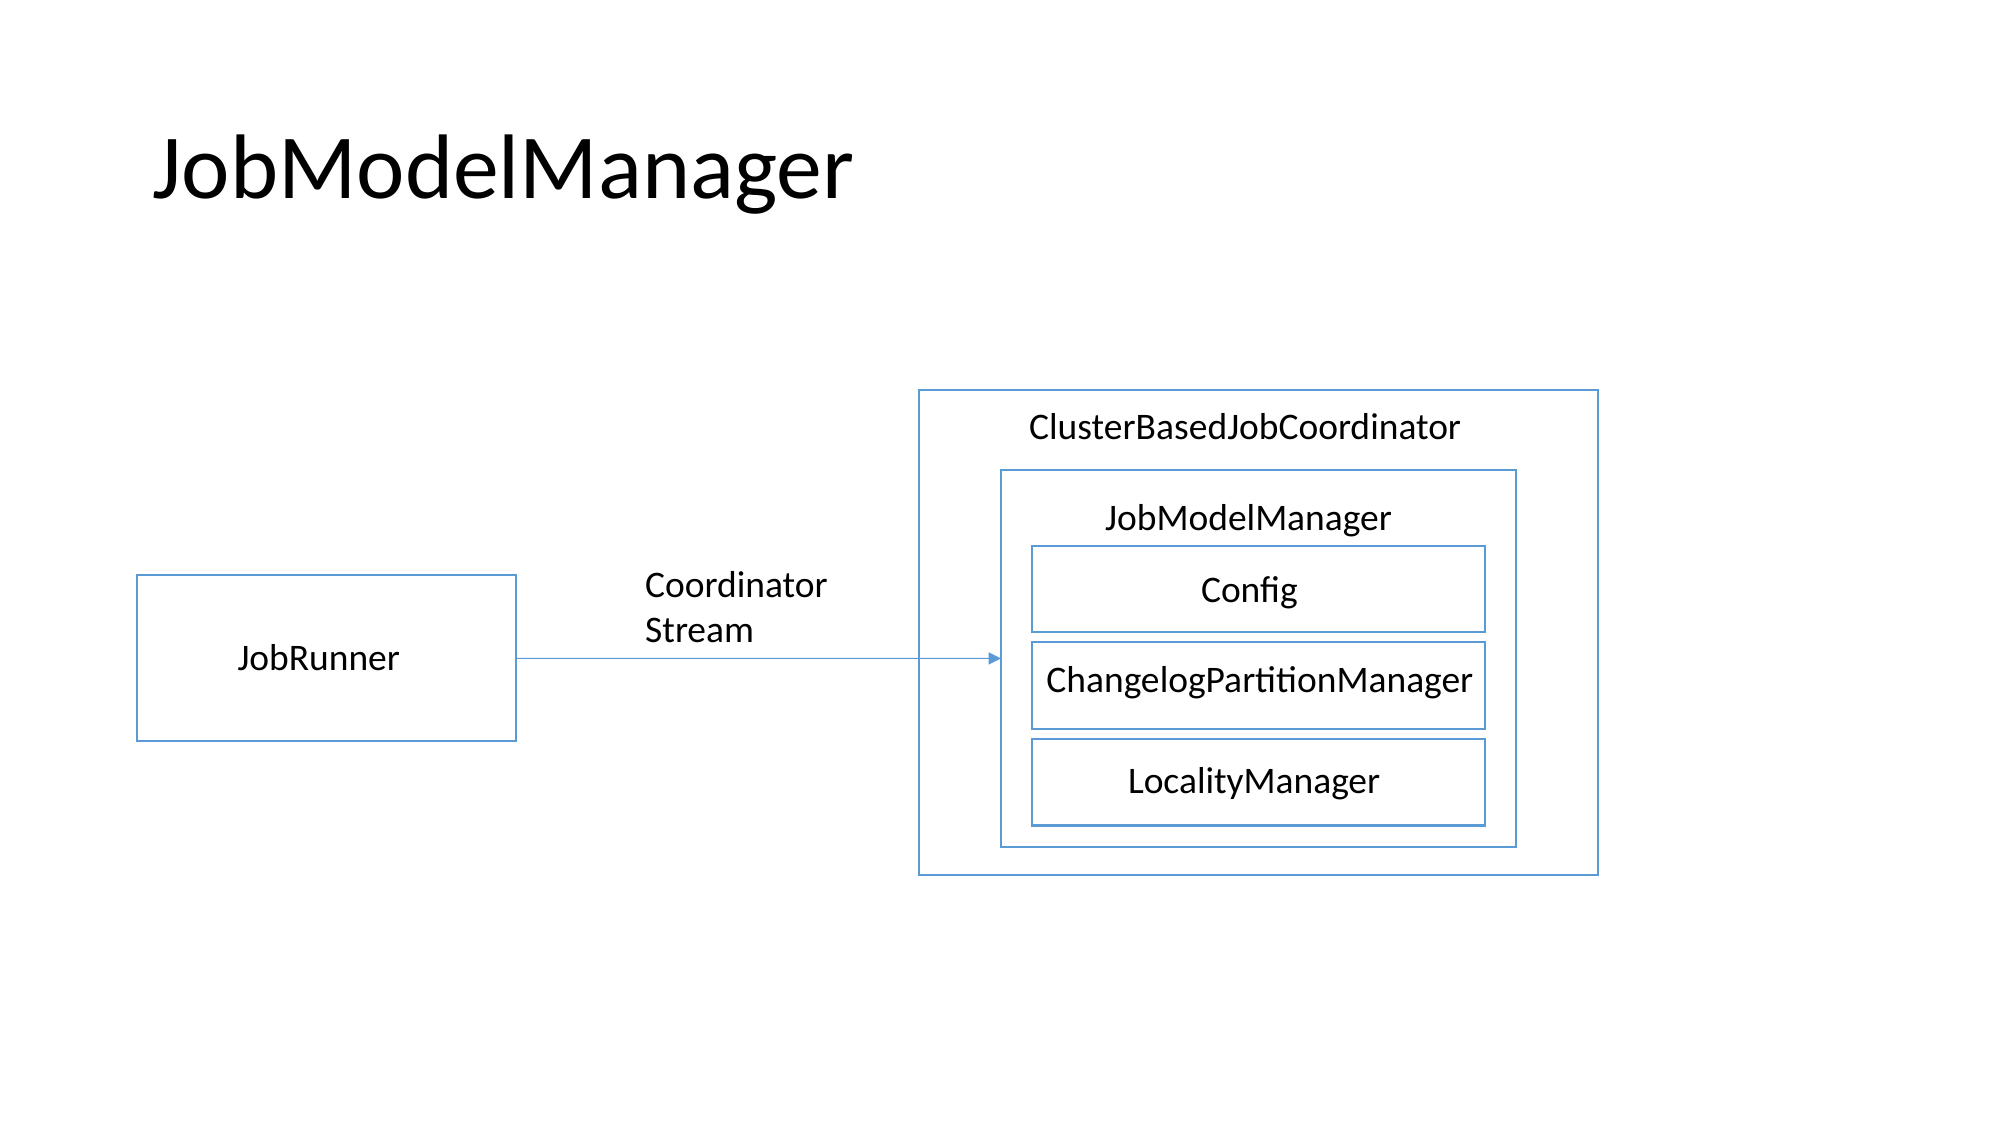

# JobModelManager

ClusterBasedJobCoordinator

JobModelManager

Coordinator Stream
Config

JobRunner

ChangelogPartitionManager

LocalityManager